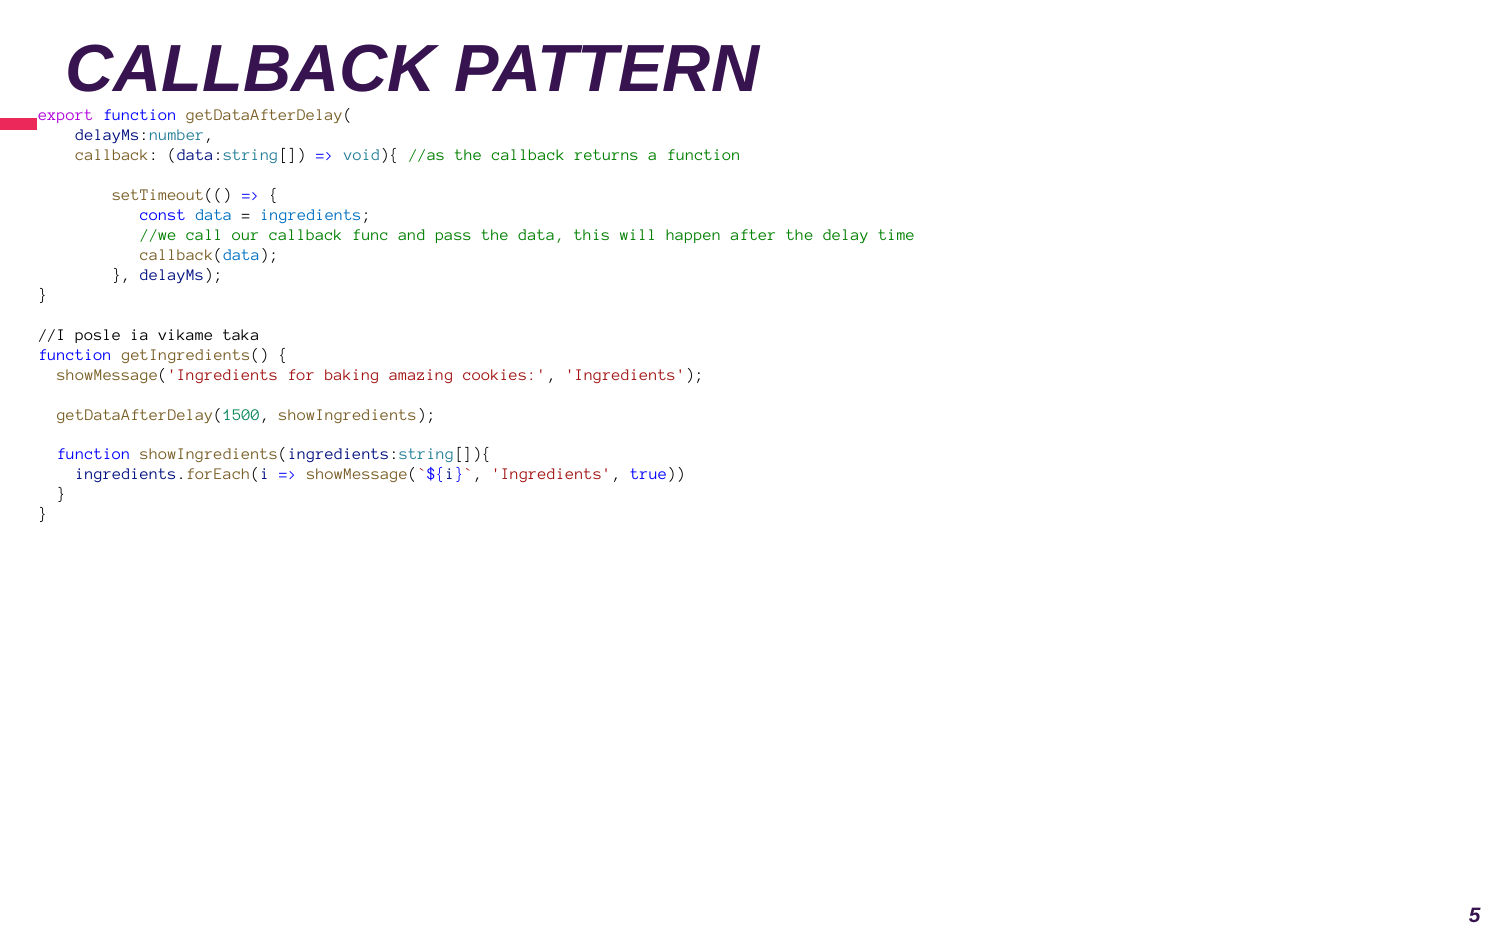

# Callback pattern
export function getDataAfterDelay(
    delayMs:number,
    callback: (data:string[]) => void){ //as the callback returns a function

        setTimeout(() => {
           const data = ingredients;
           //we call our callback func and pass the data, this will happen after the delay time
           callback(data);
        }, delayMs);
}

//I posle ia vikame taka
function getIngredients() {
  showMessage('Ingredients for baking amazing cookies:', 'Ingredients');
  getDataAfterDelay(1500, showIngredients);

  function showIngredients(ingredients:string[]){
    ingredients.forEach(i => showMessage(`${i}`, 'Ingredients', true))
  }
}

5